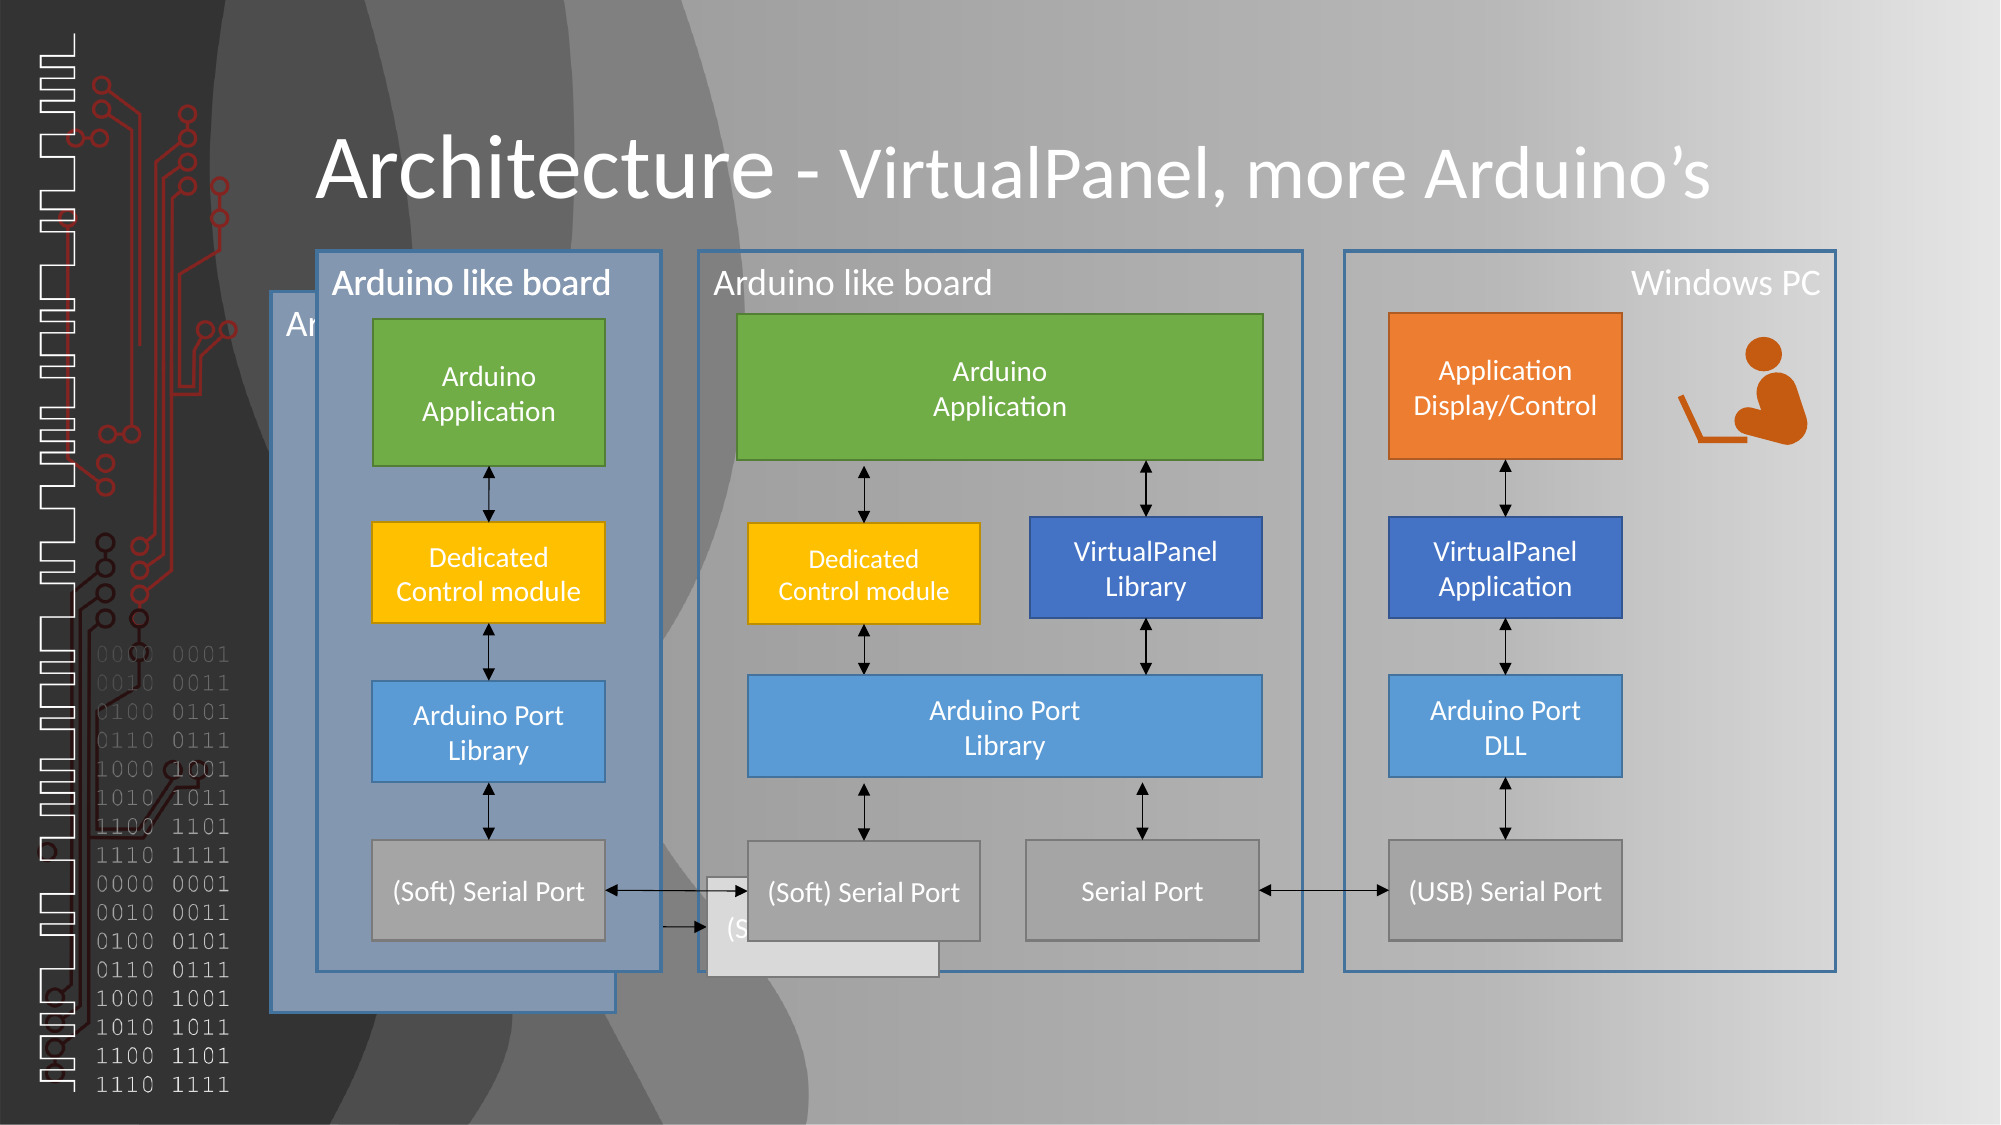

# Architecture - VirtualPanel, more Arduino’s
Arduino like board
Arduino like board
Arduino like board
Windows PC
Arduino like board
Application
Display/Control
Arduino
Application
Arduino
Application
Dedicated
Control module
Arduino Port
Library
(Soft) Serial Port

VirtualPanel
Application
VirtualPanel
Library
Dedicated
Control module
Arduino Port
Library
Arduino Port
DLL
(USB) Serial Port
Serial Port
(Soft) Serial Port
(Soft) Serial Port